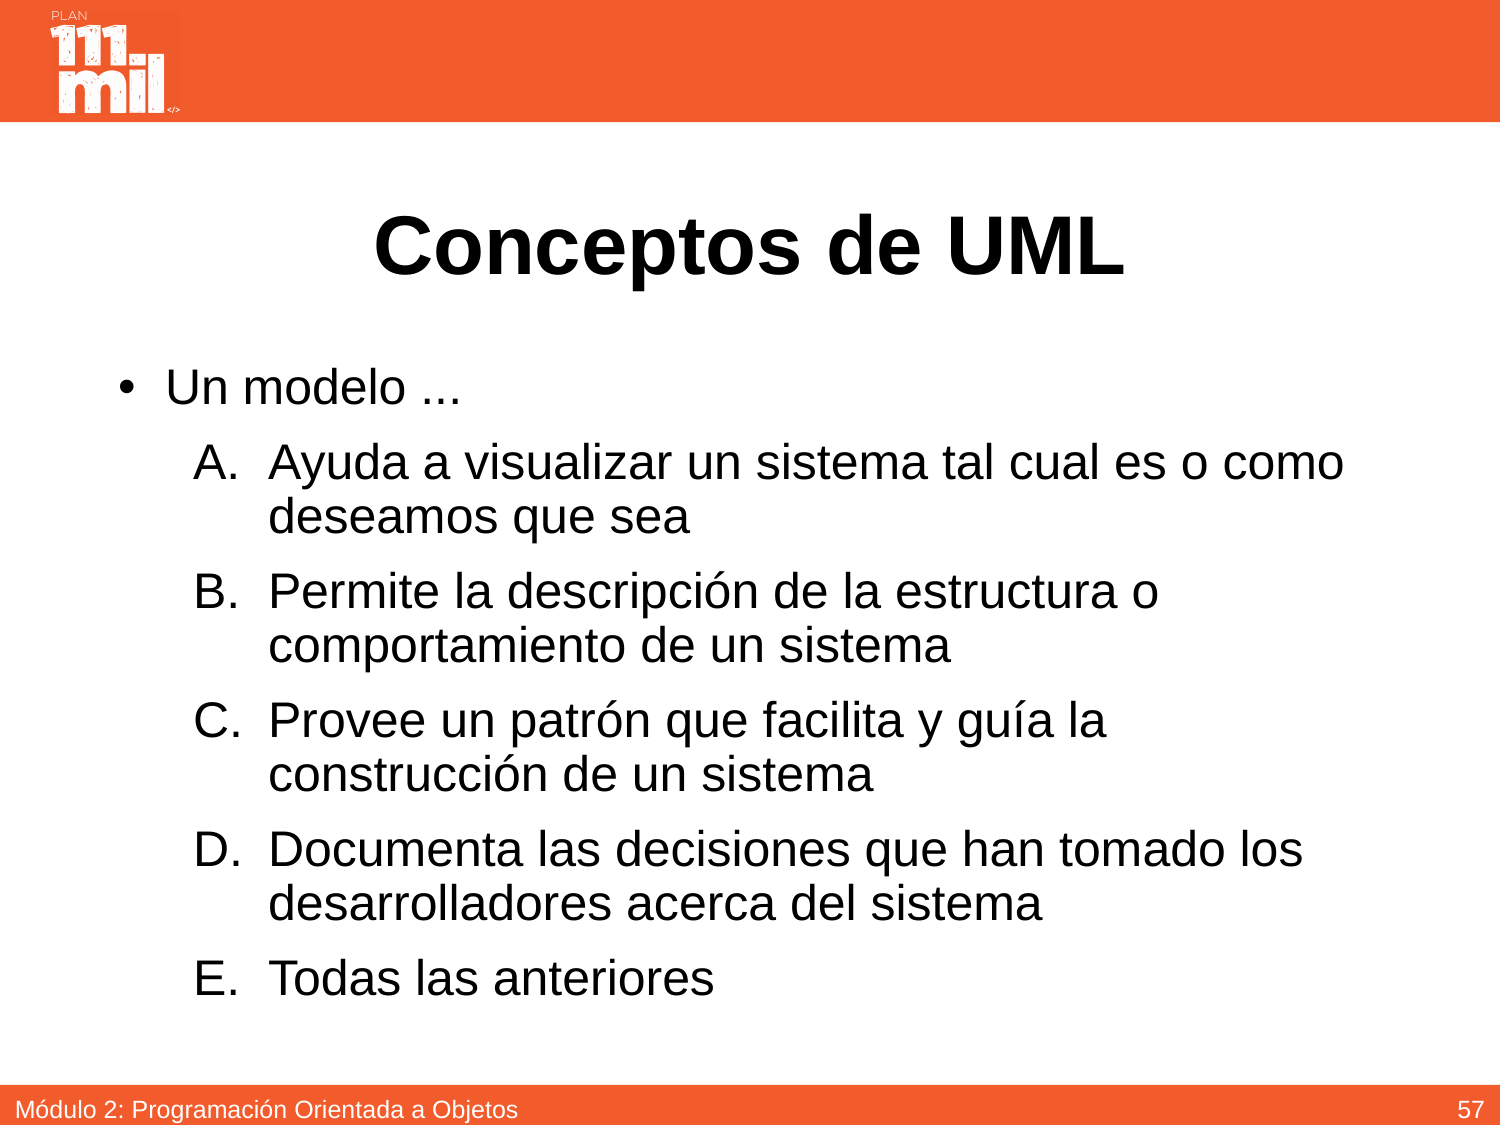

# Conceptos de UML
Un modelo ...
Ayuda a visualizar un sistema tal cual es o como deseamos que sea
Permite la descripción de la estructura o comportamiento de un sistema
Provee un patrón que facilita y guía la construcción de un sistema
Documenta las decisiones que han tomado los desarrolladores acerca del sistema
Todas las anteriores
57
Módulo 2: Programación Orientada a Objetos